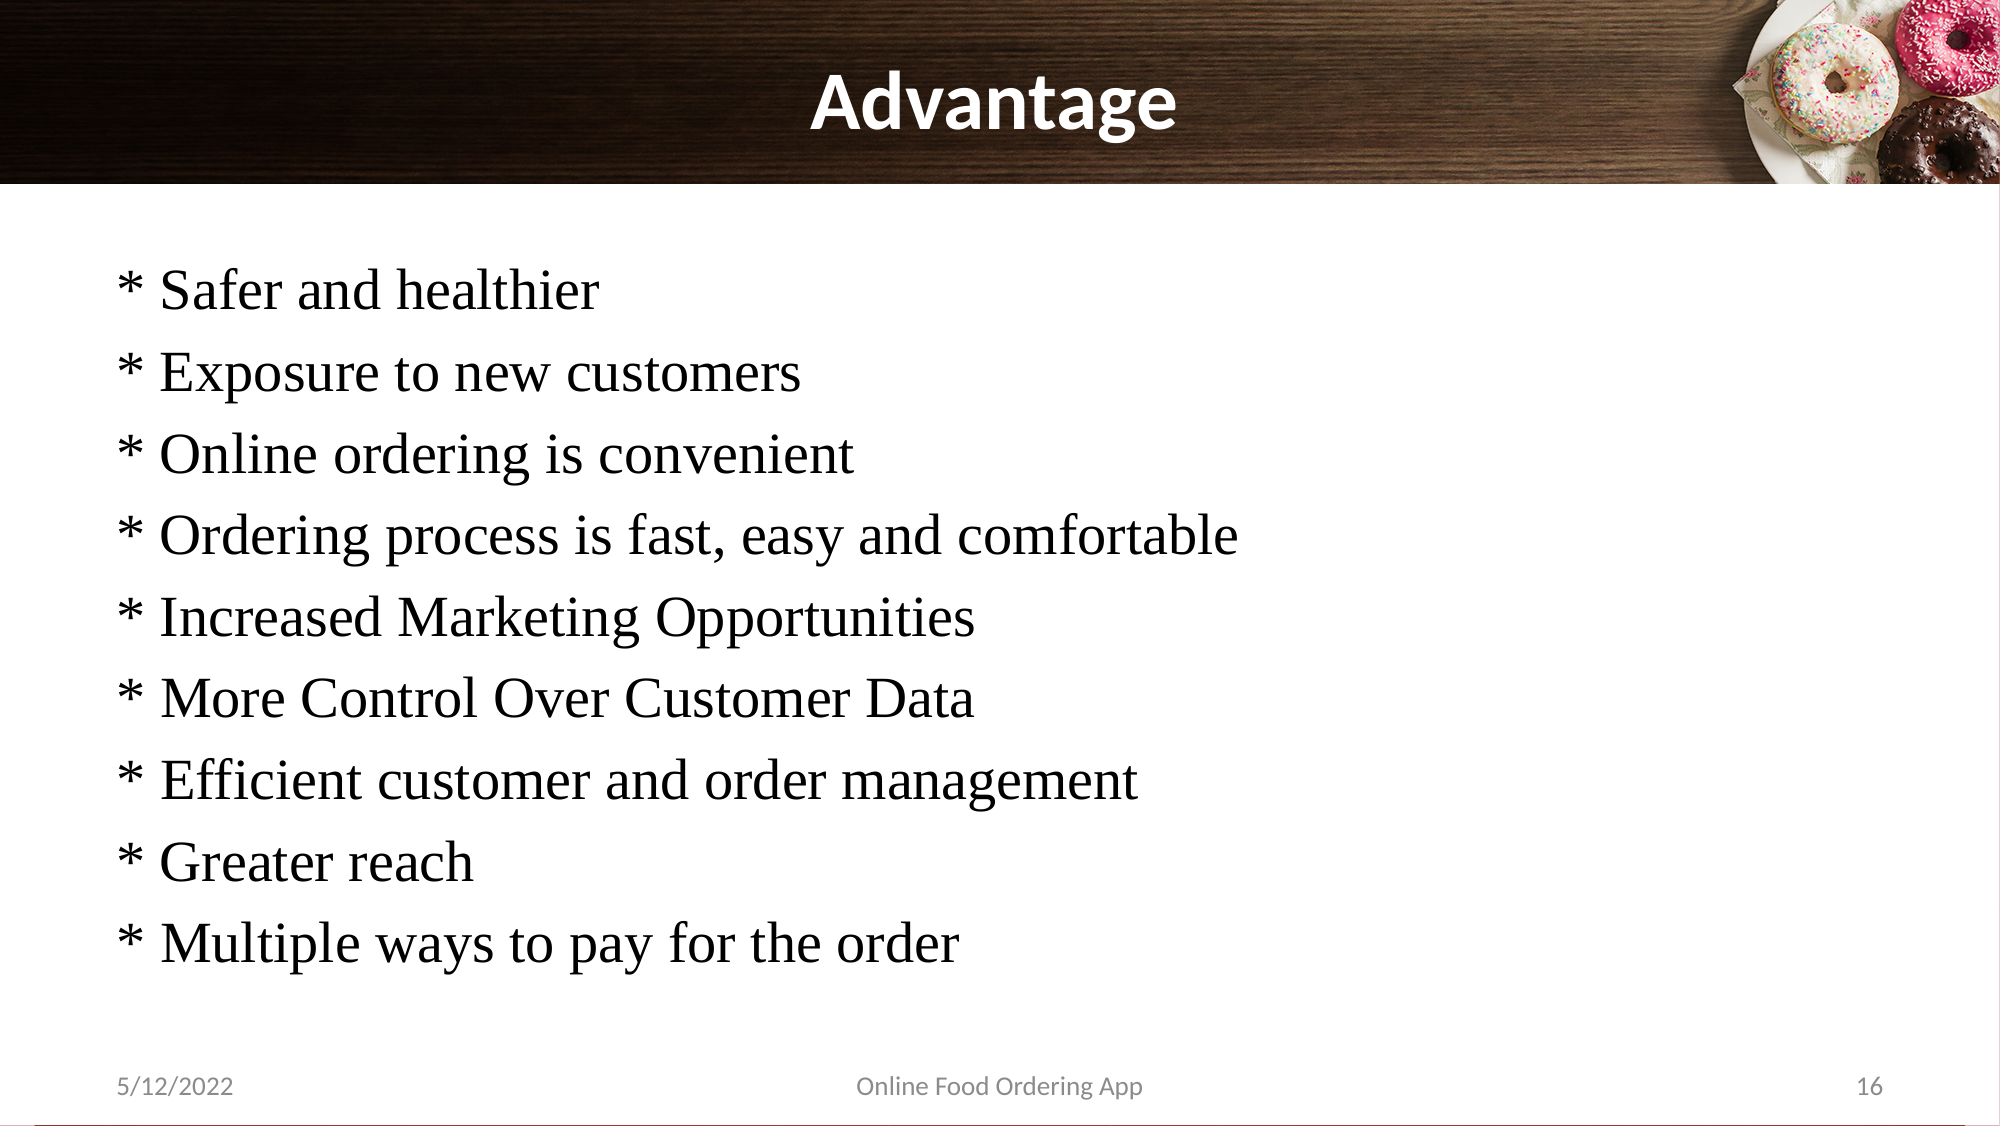

# Advantage
* Safer and healthier
* Exposure to new customers
* Online ordering is convenient
* Ordering process is fast, easy and comfortable
* Increased Marketing Opportunities
* More Control Over Customer Data
* Efficient customer and order management
* Greater reach
* Multiple ways to pay for the order

5/12/2022
Online Food Ordering App
16